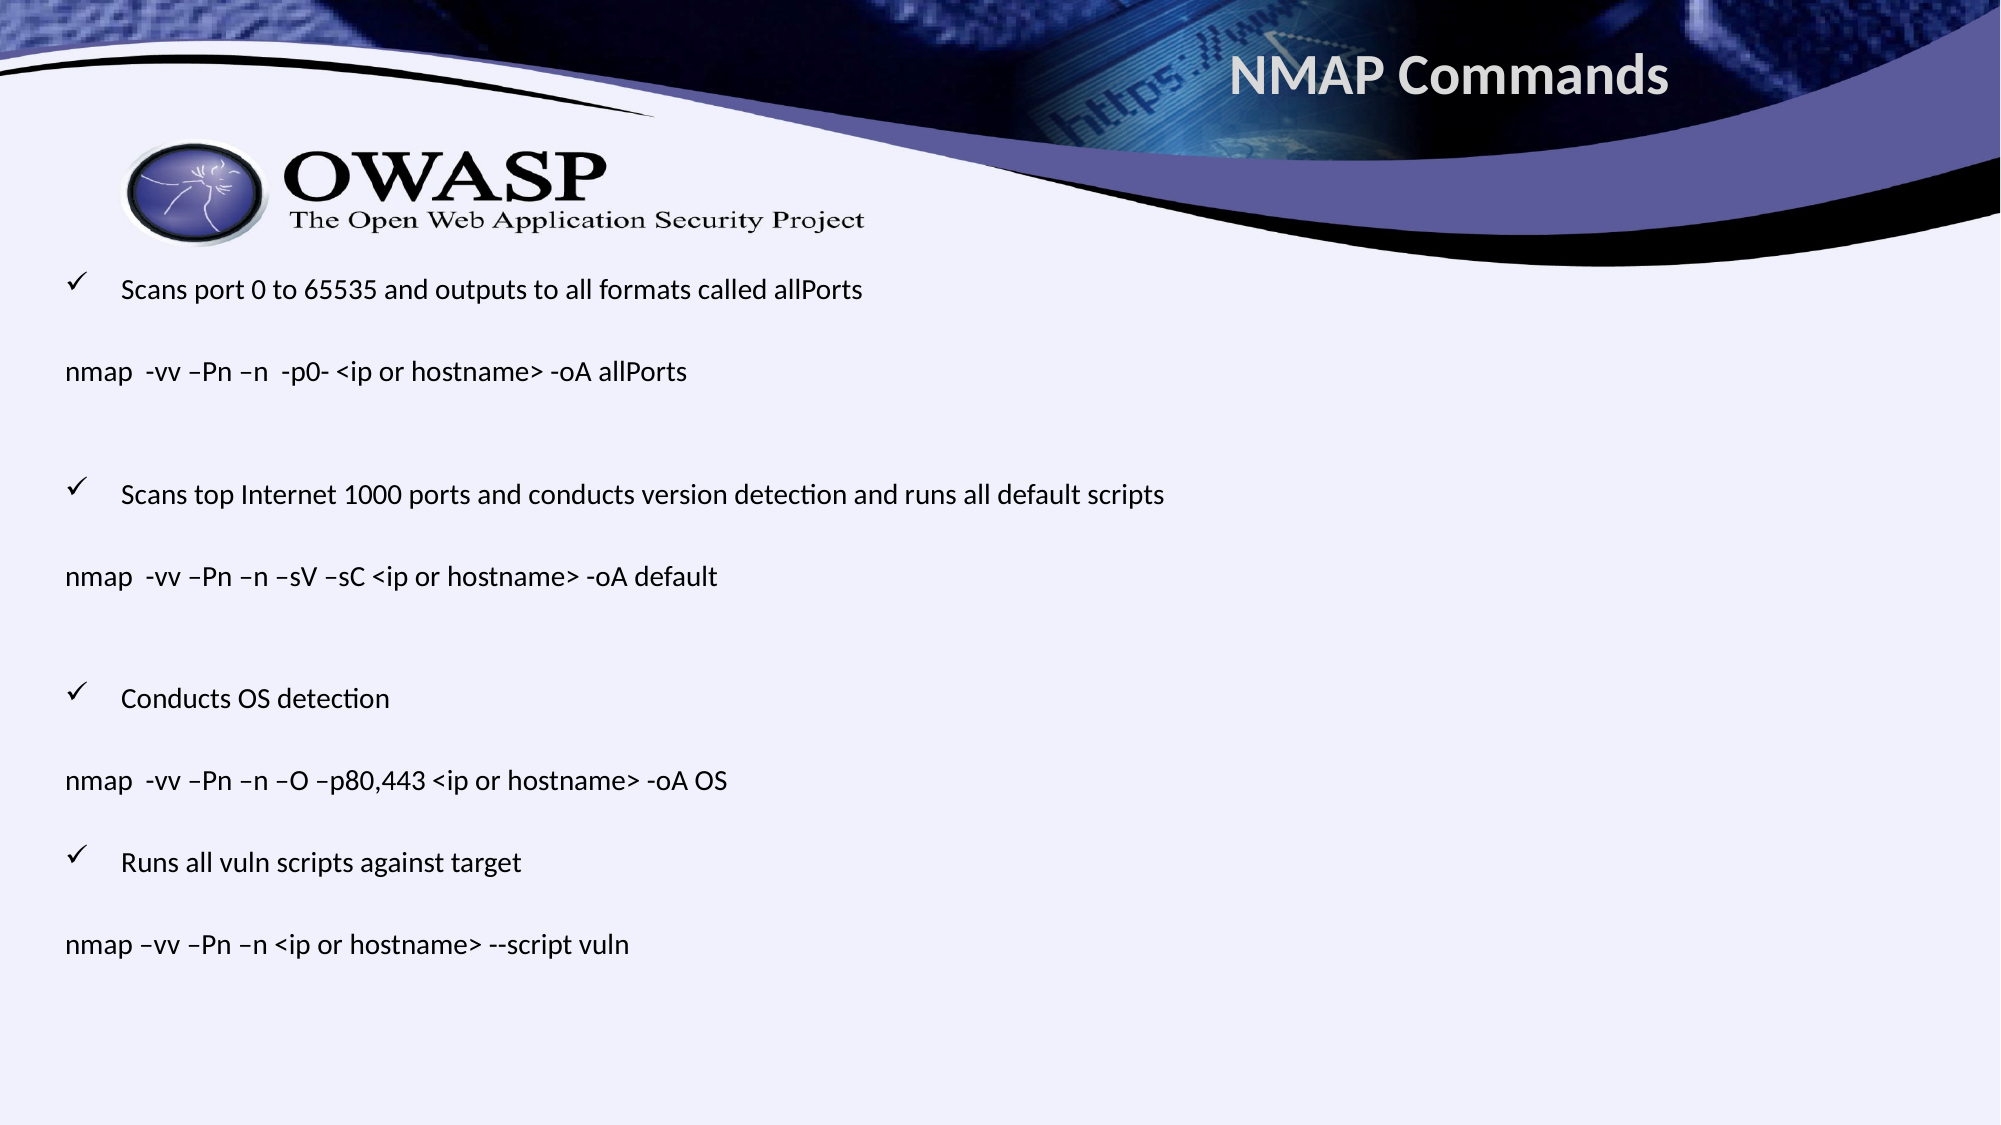

# NMAP Commands
Scans port 0 to 65535 and outputs to all formats called allPorts

nmap  -vv –Pn –n  -p0- <ip or hostname> -oA allPorts

Scans top Internet 1000 ports and conducts version detection and runs all default scripts

nmap  -vv –Pn –n –sV –sC <ip or hostname> -oA default

Conducts OS detection

nmap  -vv –Pn –n –O –p80,443 <ip or hostname> -oA OS

Runs all vuln scripts against target

nmap –vv –Pn –n <ip or hostname> --script vuln